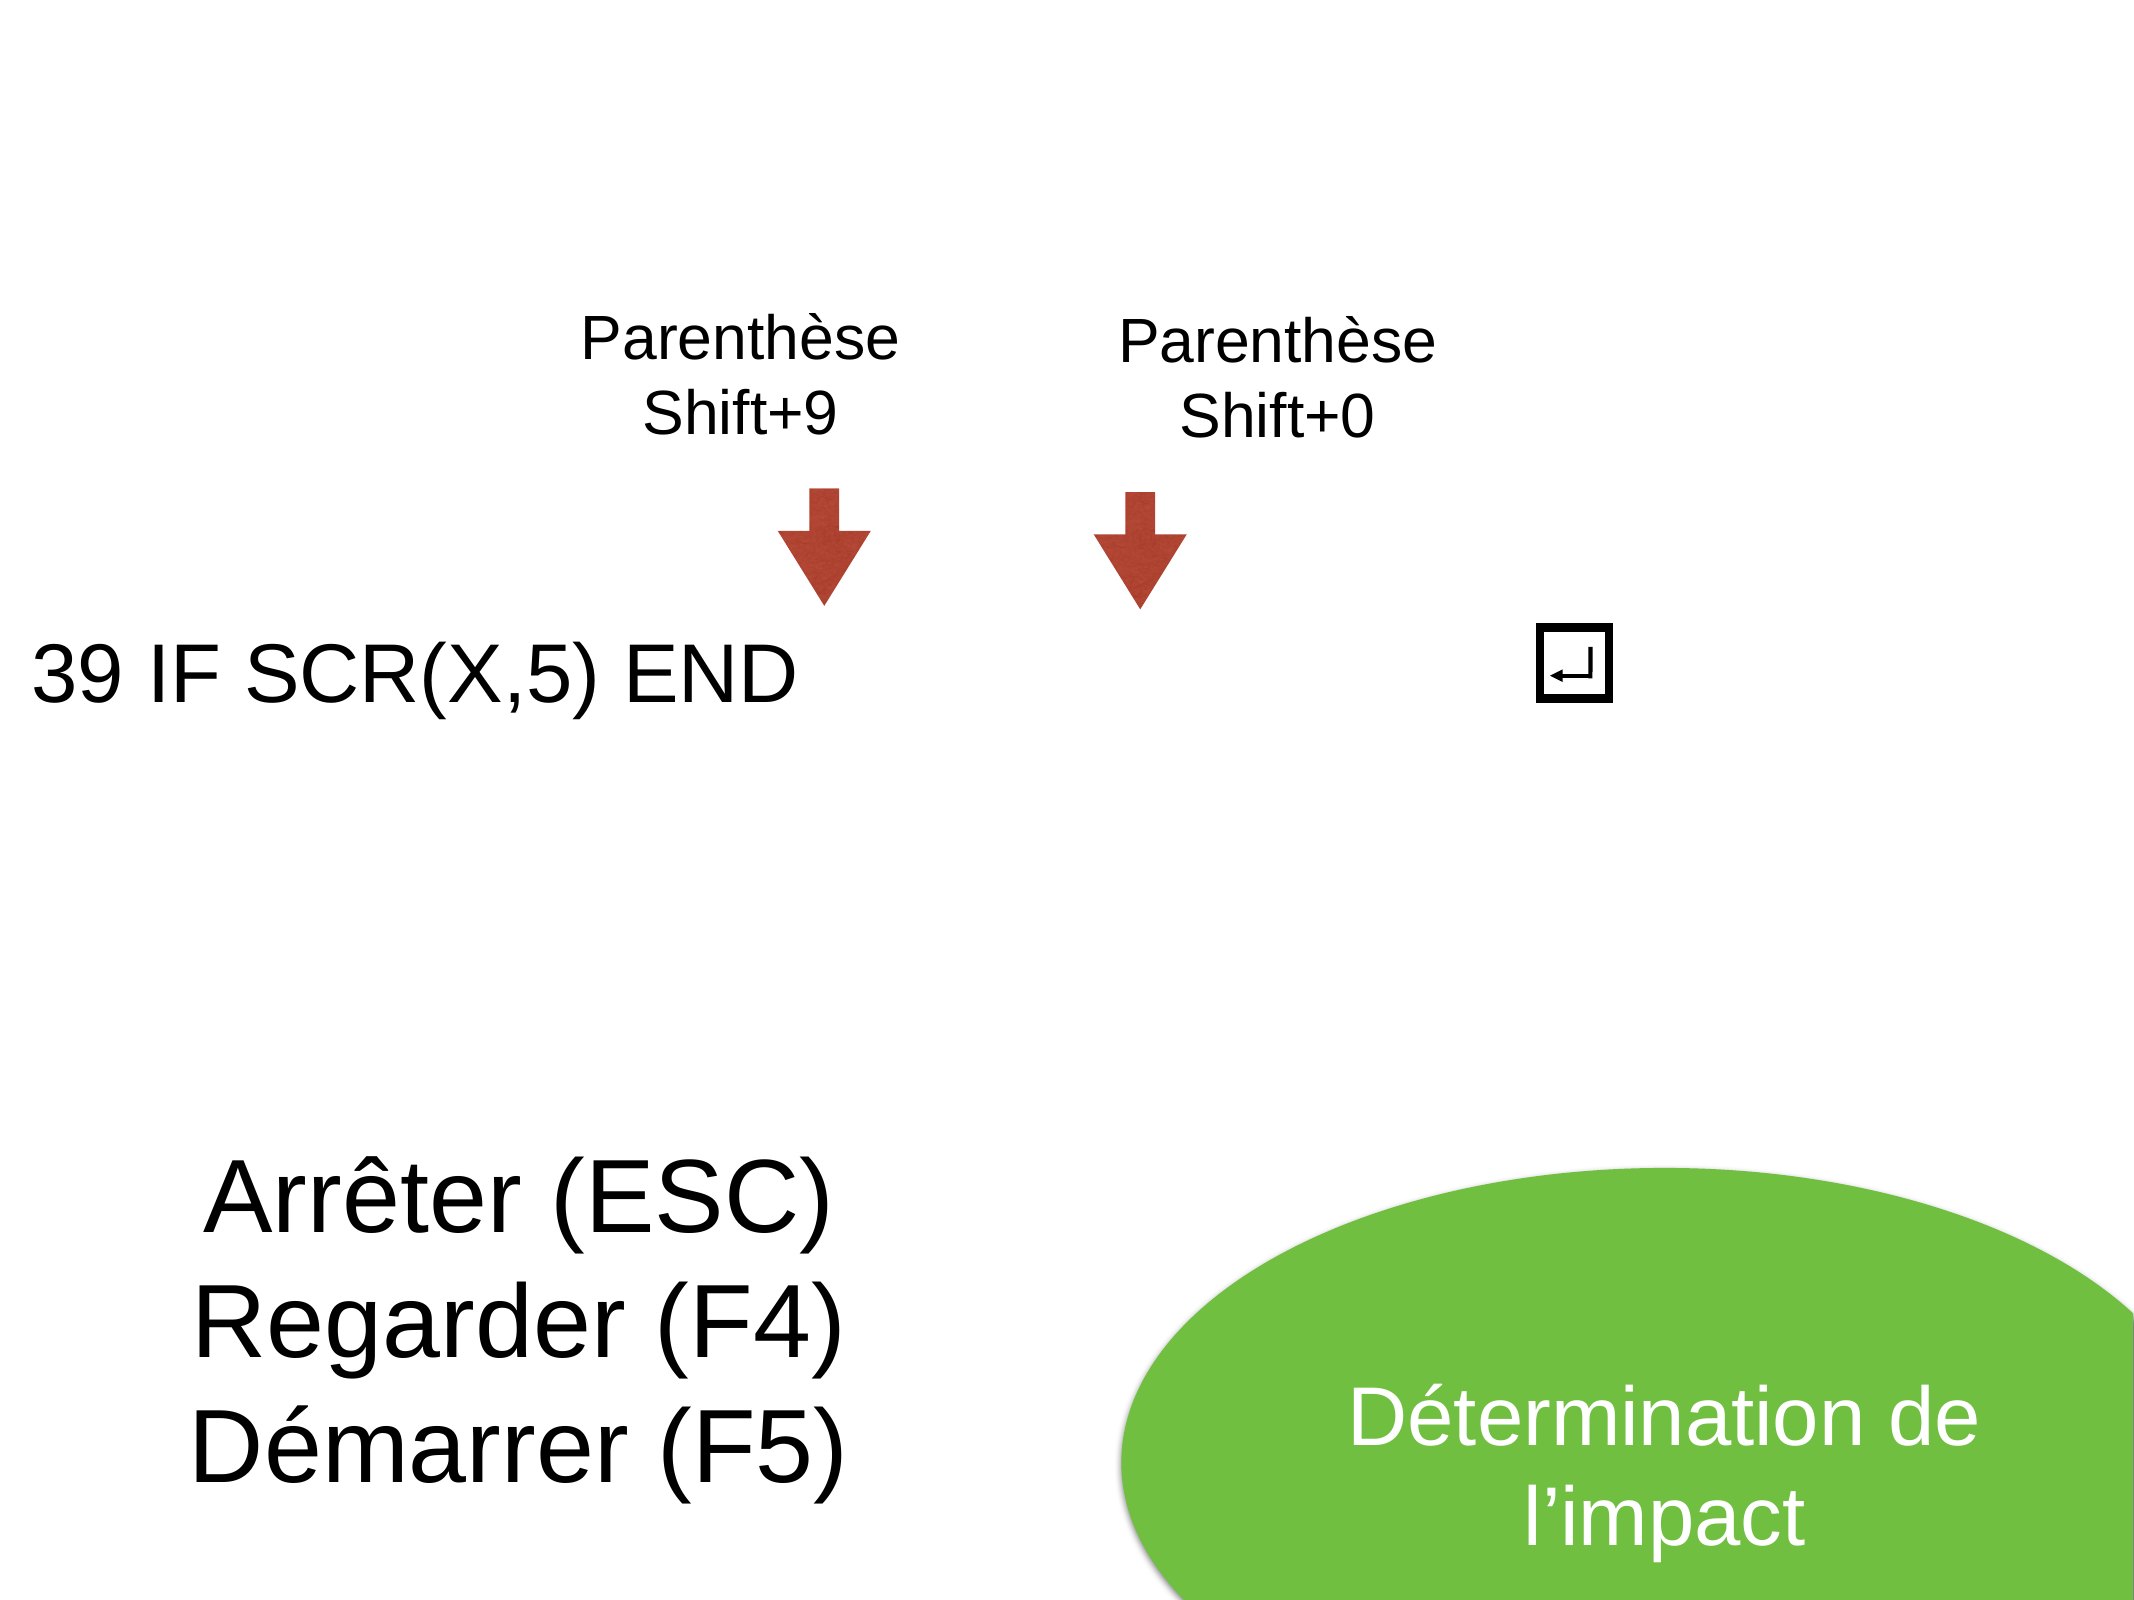

Parenthèse
Shift+9
Parenthèse
Shift+0

39 IF SCR(X,5) END

# Arrêter (ESC)
Regarder (F4)
Démarrer (F5)
Détermination de l’impact